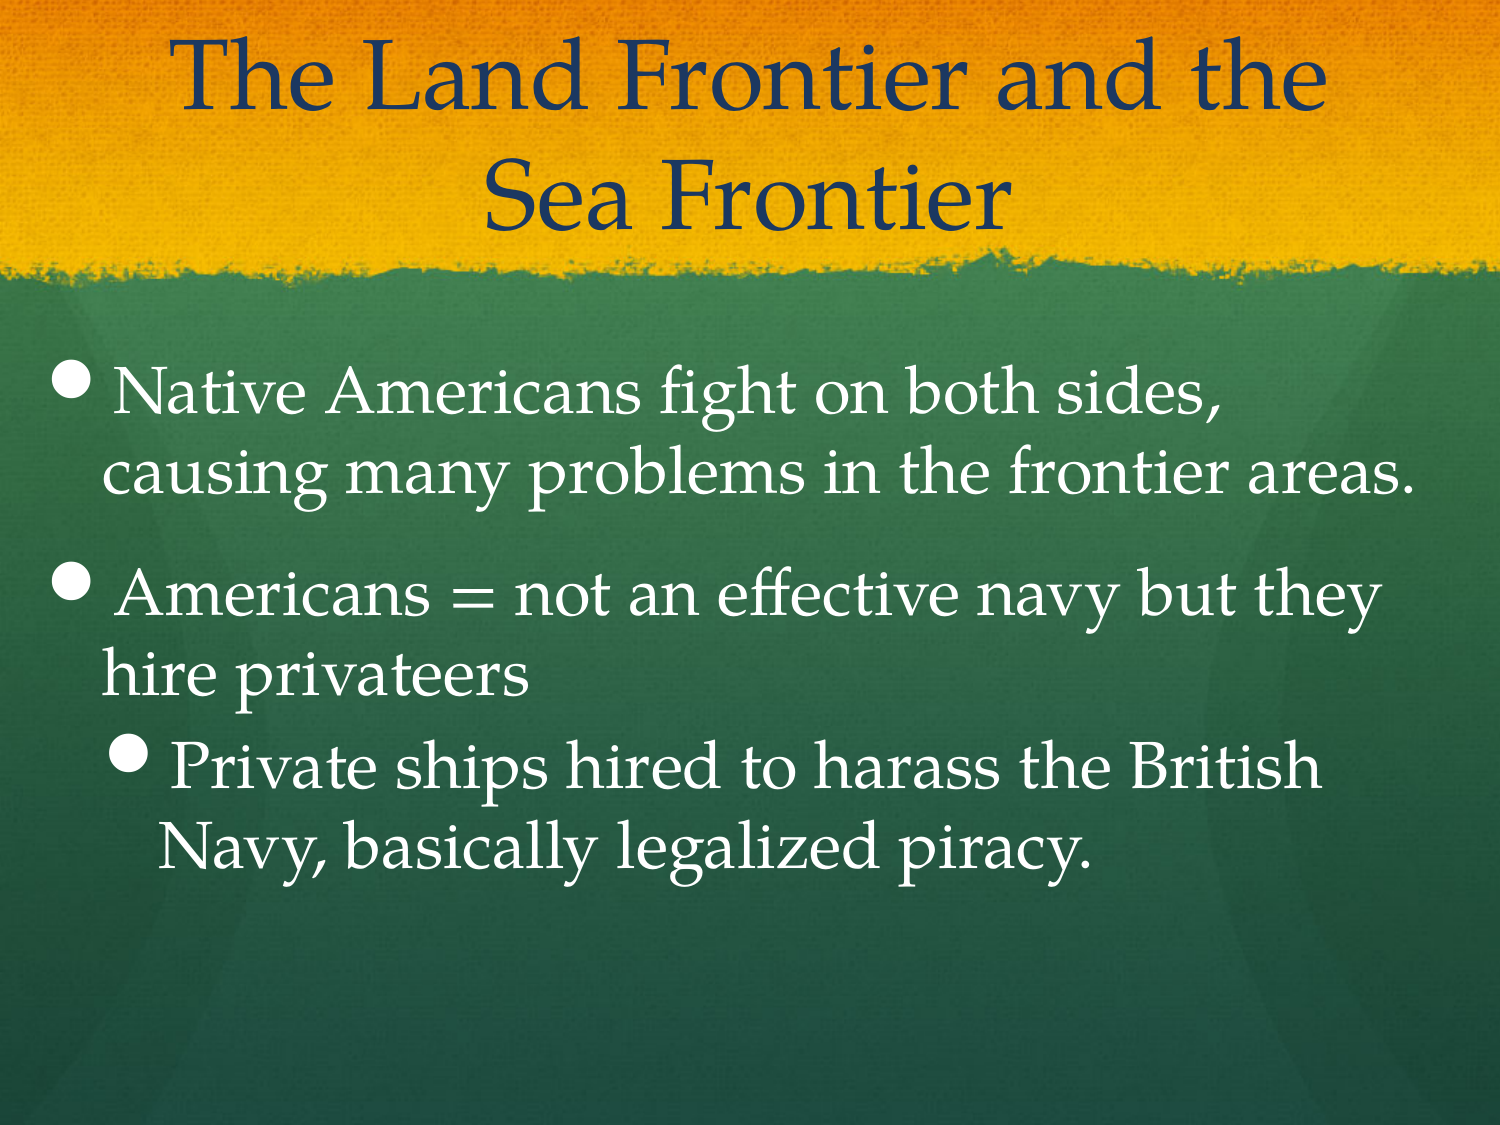

# The Land Frontier and the Sea Frontier
Native Americans fight on both sides, causing many problems in the frontier areas.
Americans = not an effective navy but they hire privateers
Private ships hired to harass the British Navy, basically legalized piracy.